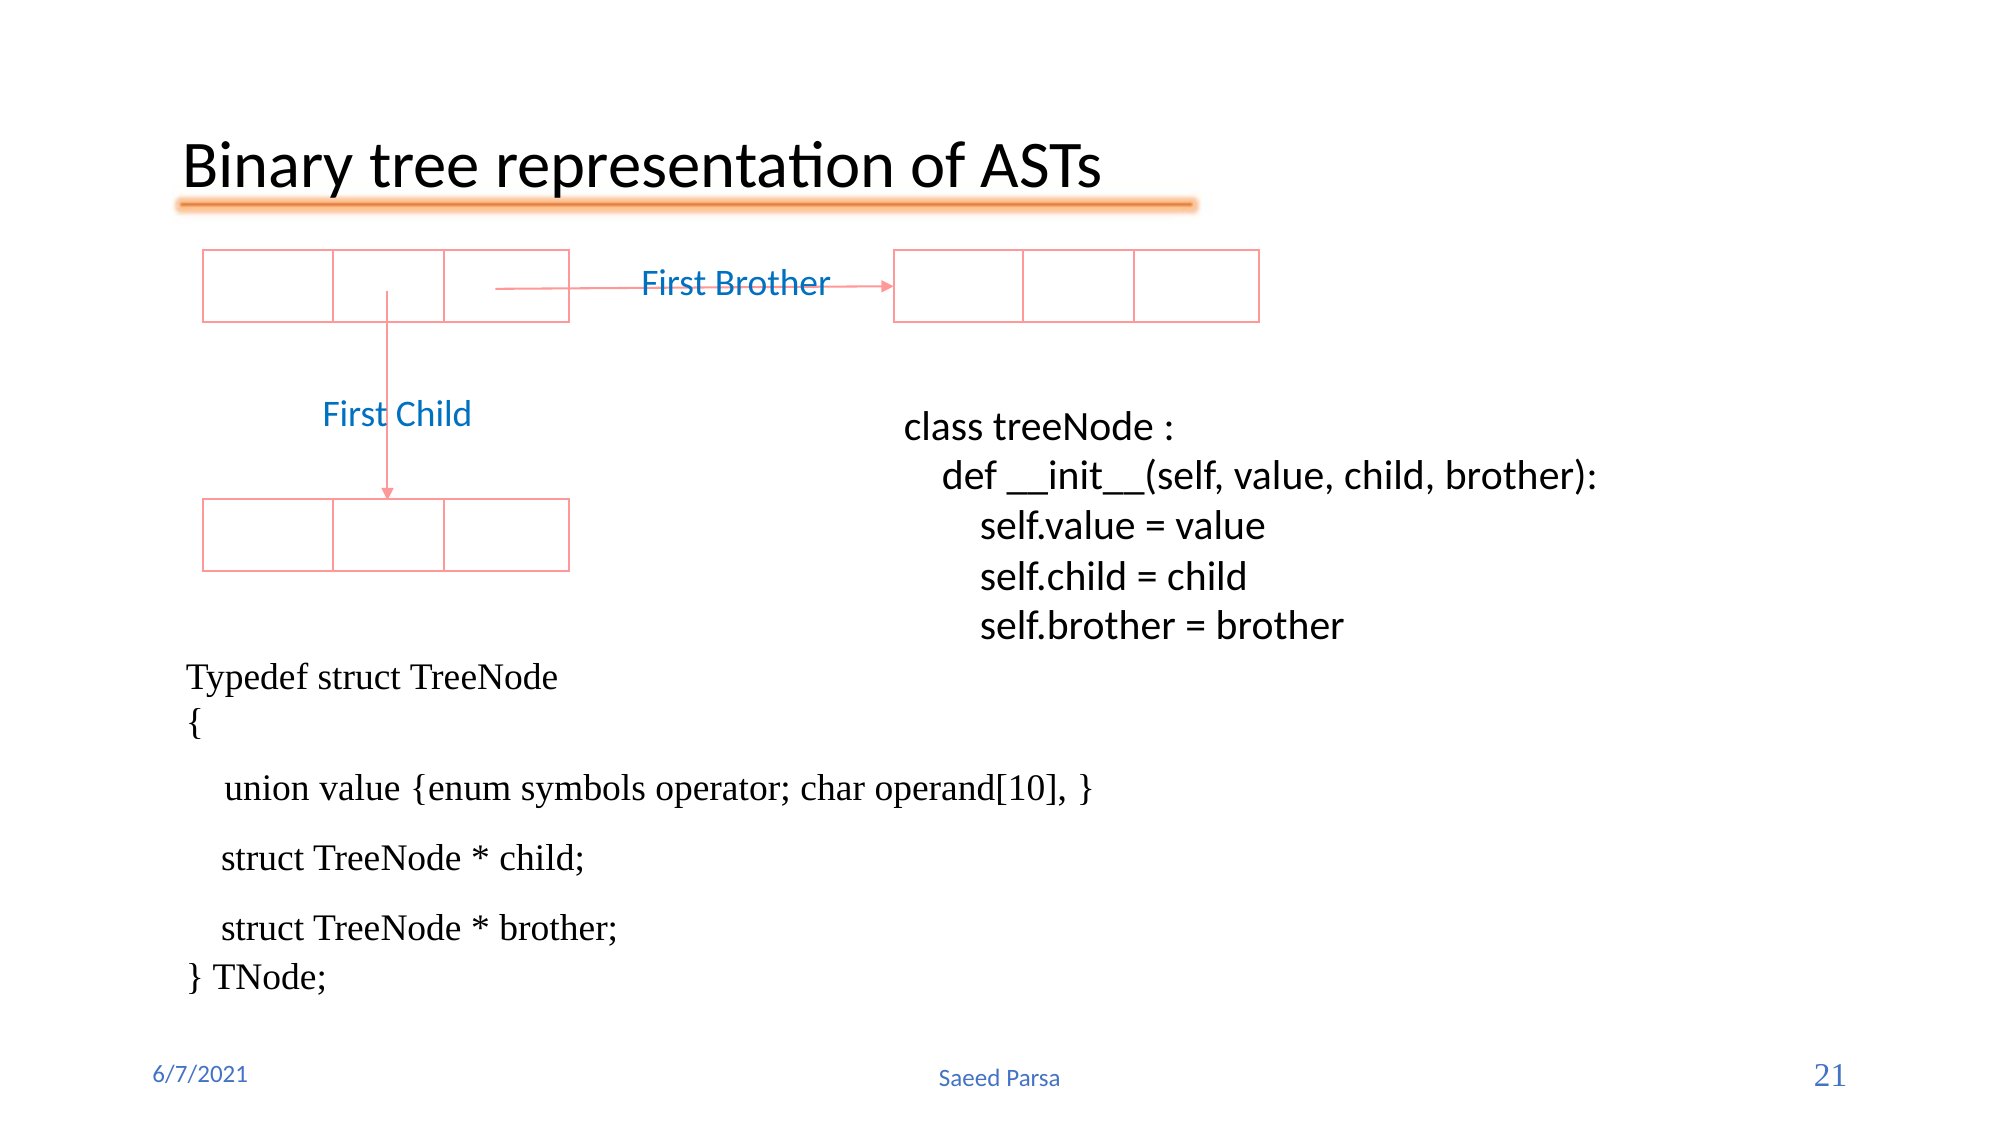

Binary tree representation of ASTs

First Brother
First Child
class treeNode :
    def __init__(self, value, child, brother):
        self.value = value
        self.child = child
        self.brother = brother
Typedef struct TreeNode
{
   union value {enum symbols operator; char operand[10], }
   struct TreeNode * child;
   struct TreeNode * brother;
} TNode;

6/7/2021
Saeed Parsa
21